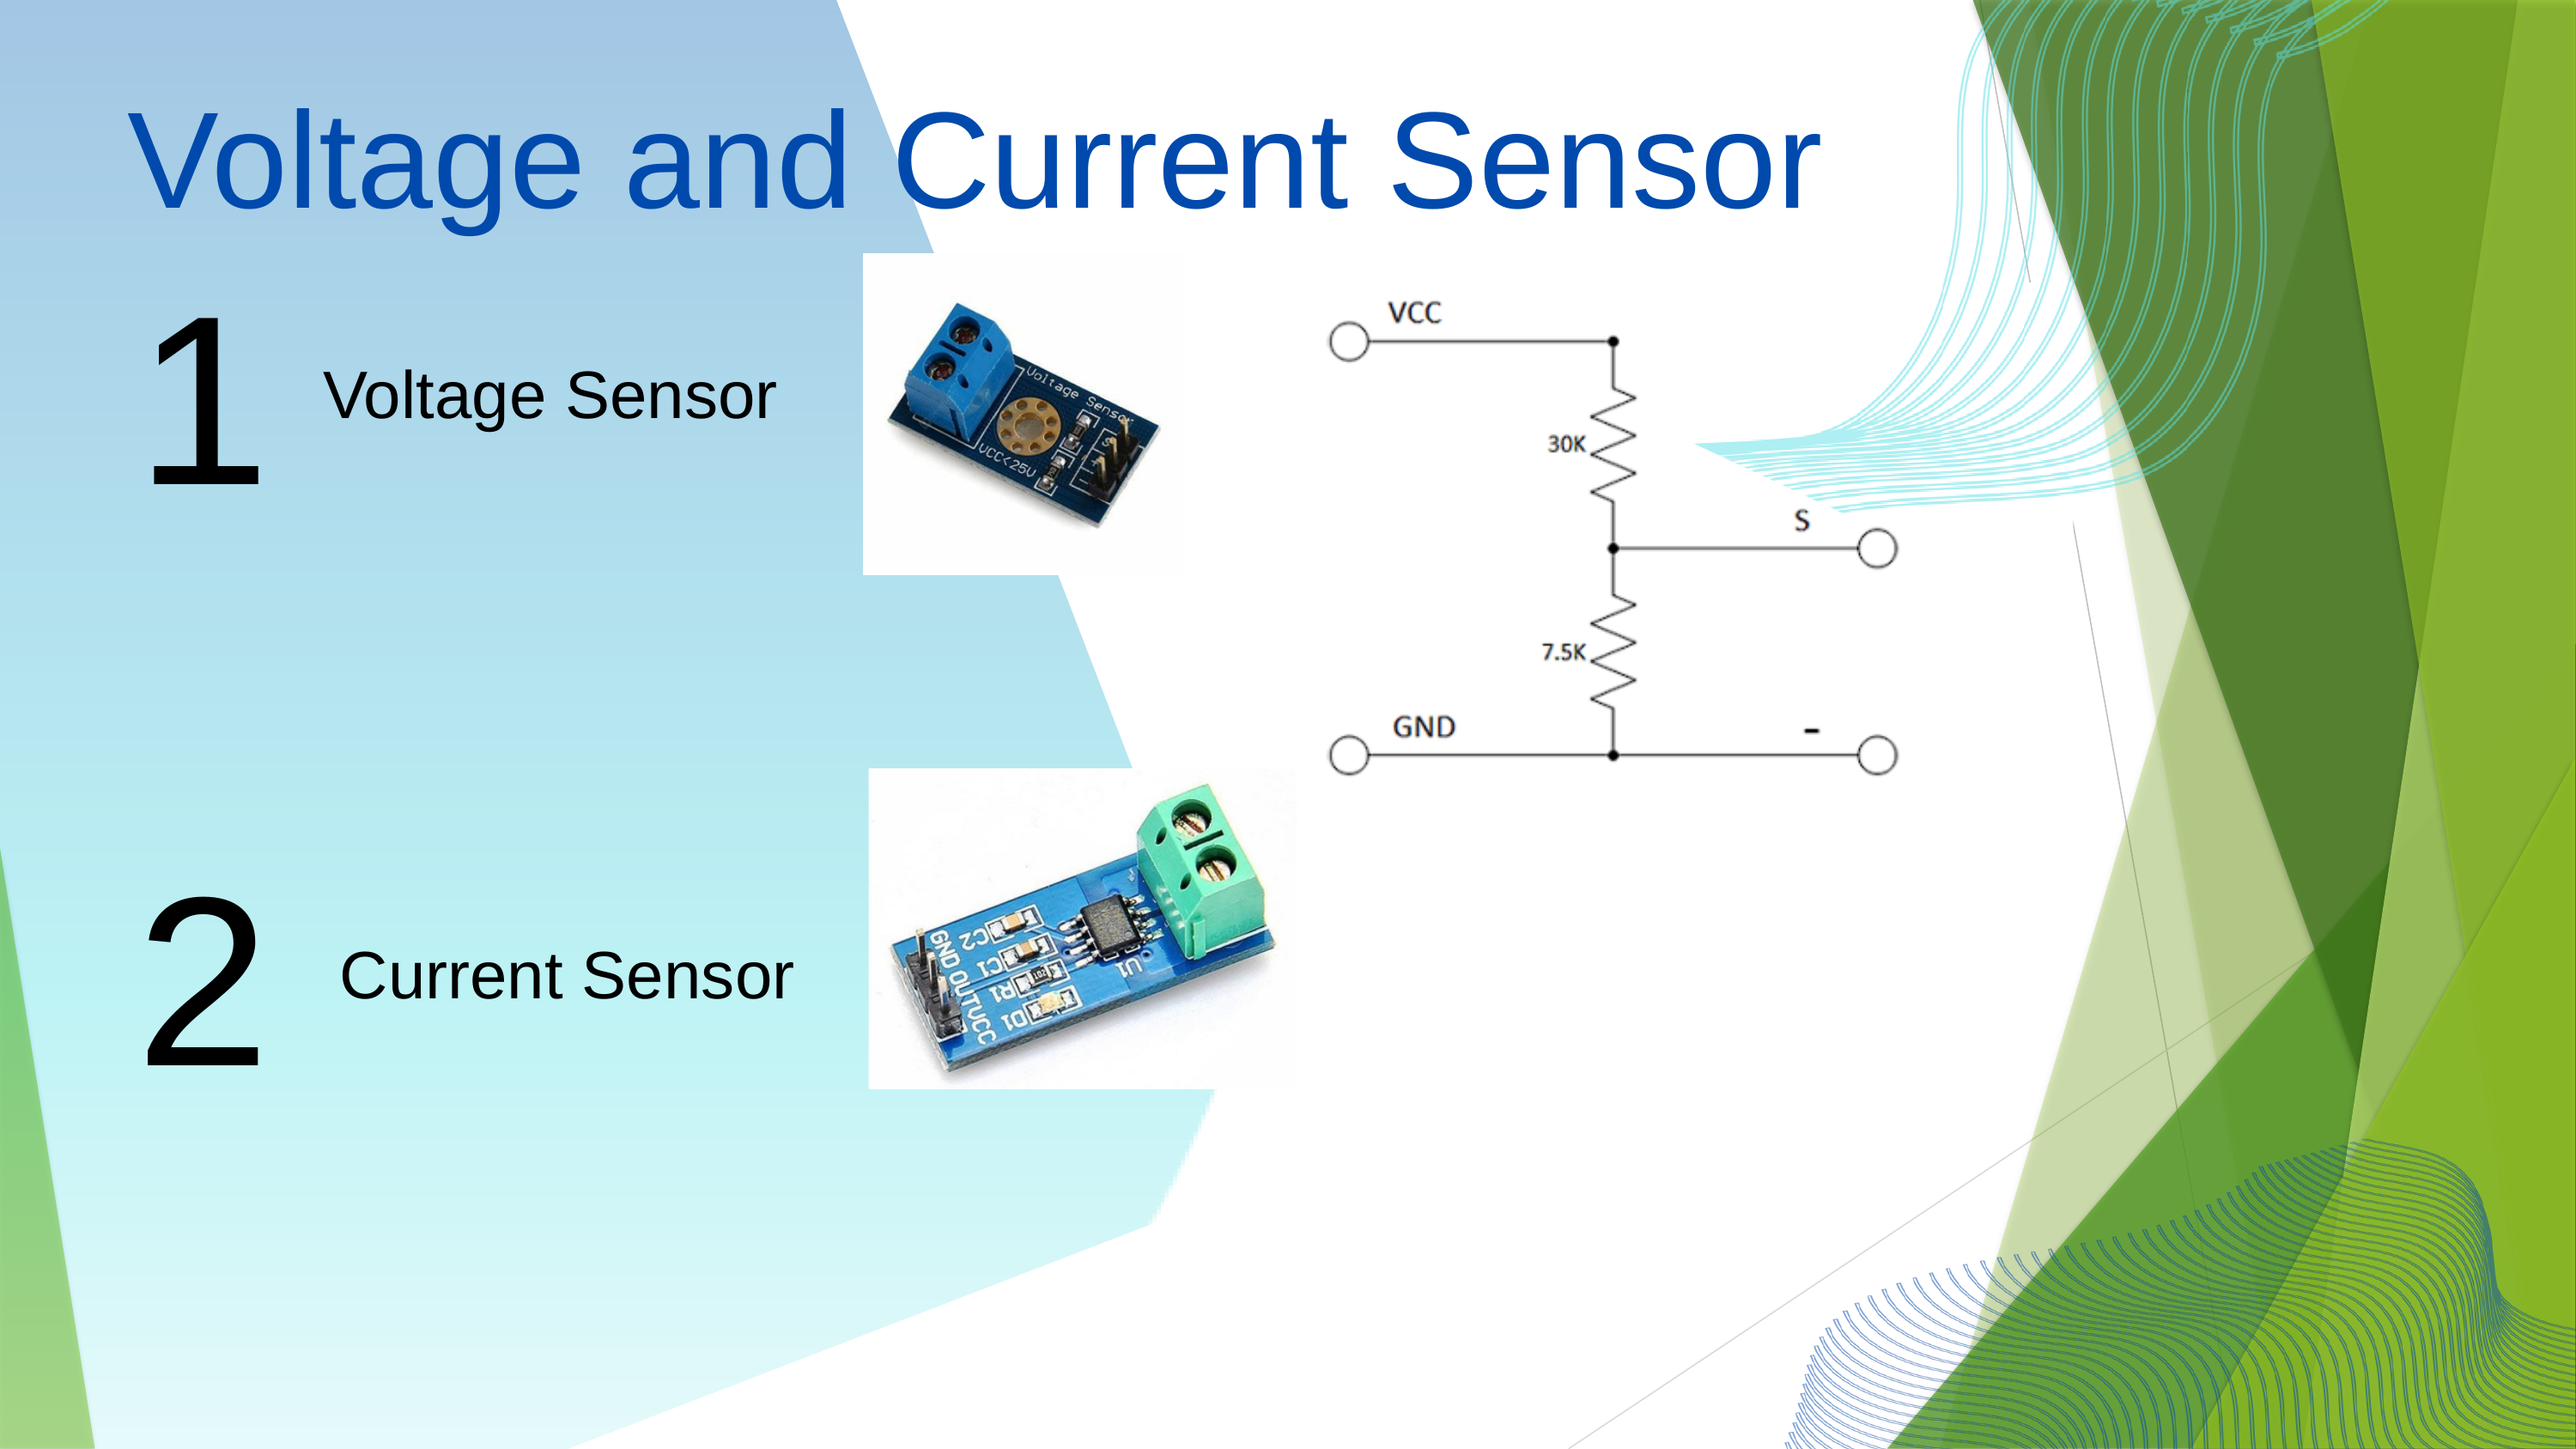

Voltage and Current Sensor

1
Voltage Sensor

2
Current Sensor